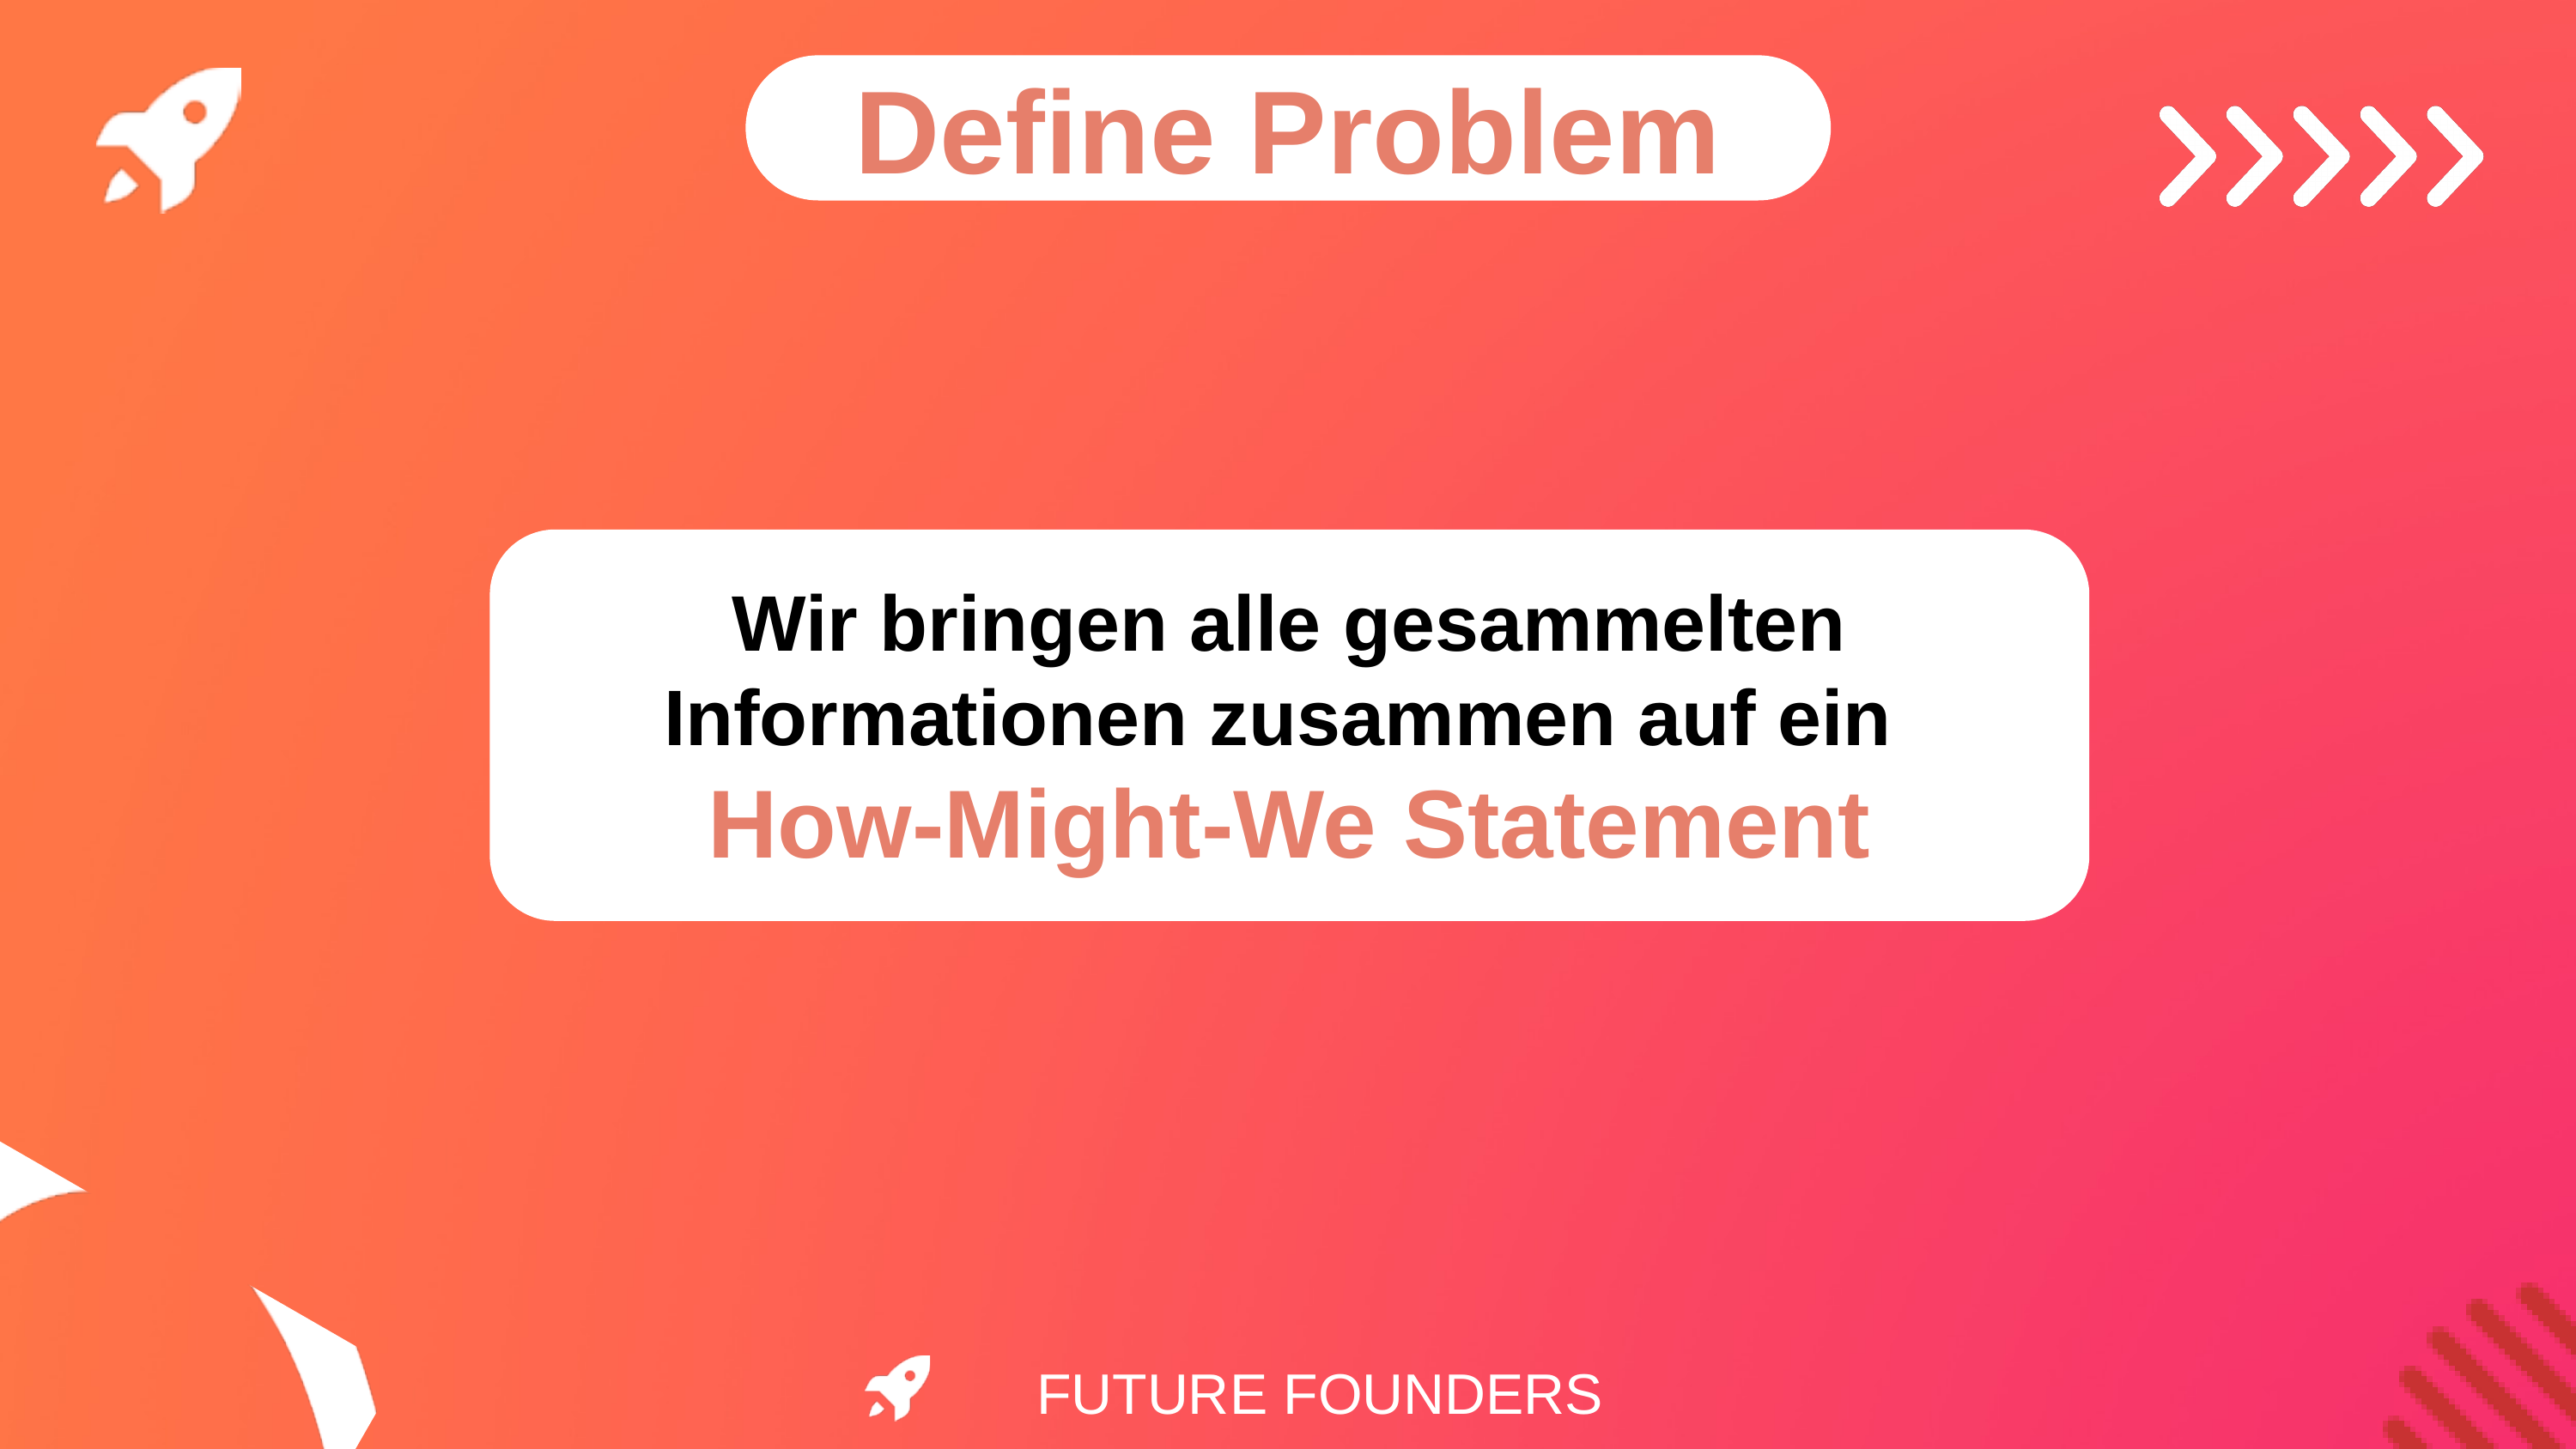

Define Problem
Wir bringen alle gesammelten Informationen zusammen auf ein
How-Might-We Statement

FUTURE FOUNDERS INITIATIVE